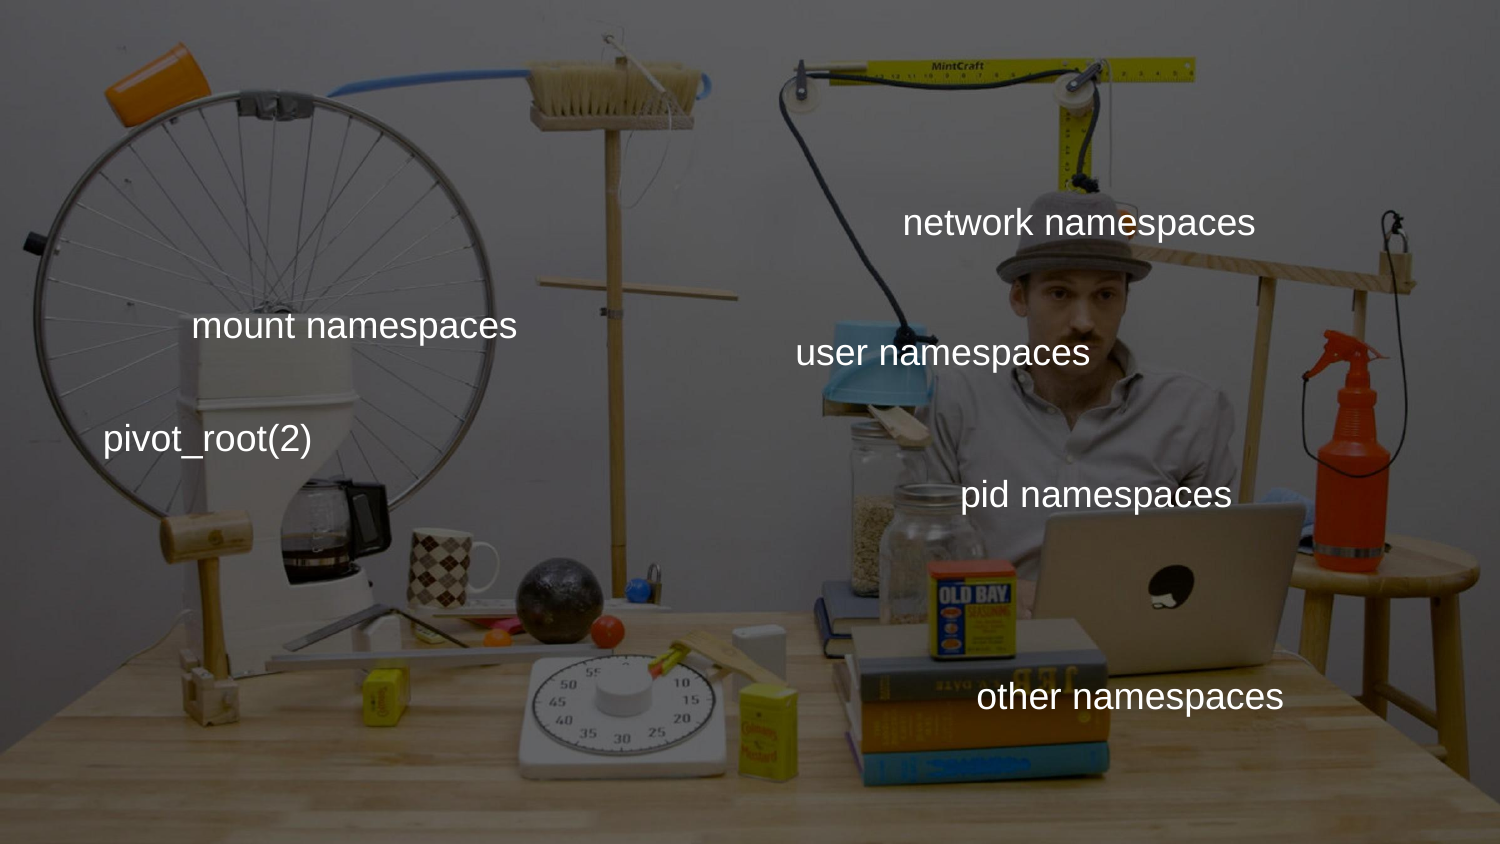

network namespaces
mount namespaces
user namespaces
pivot_root(2)
pid namespaces
other namespaces